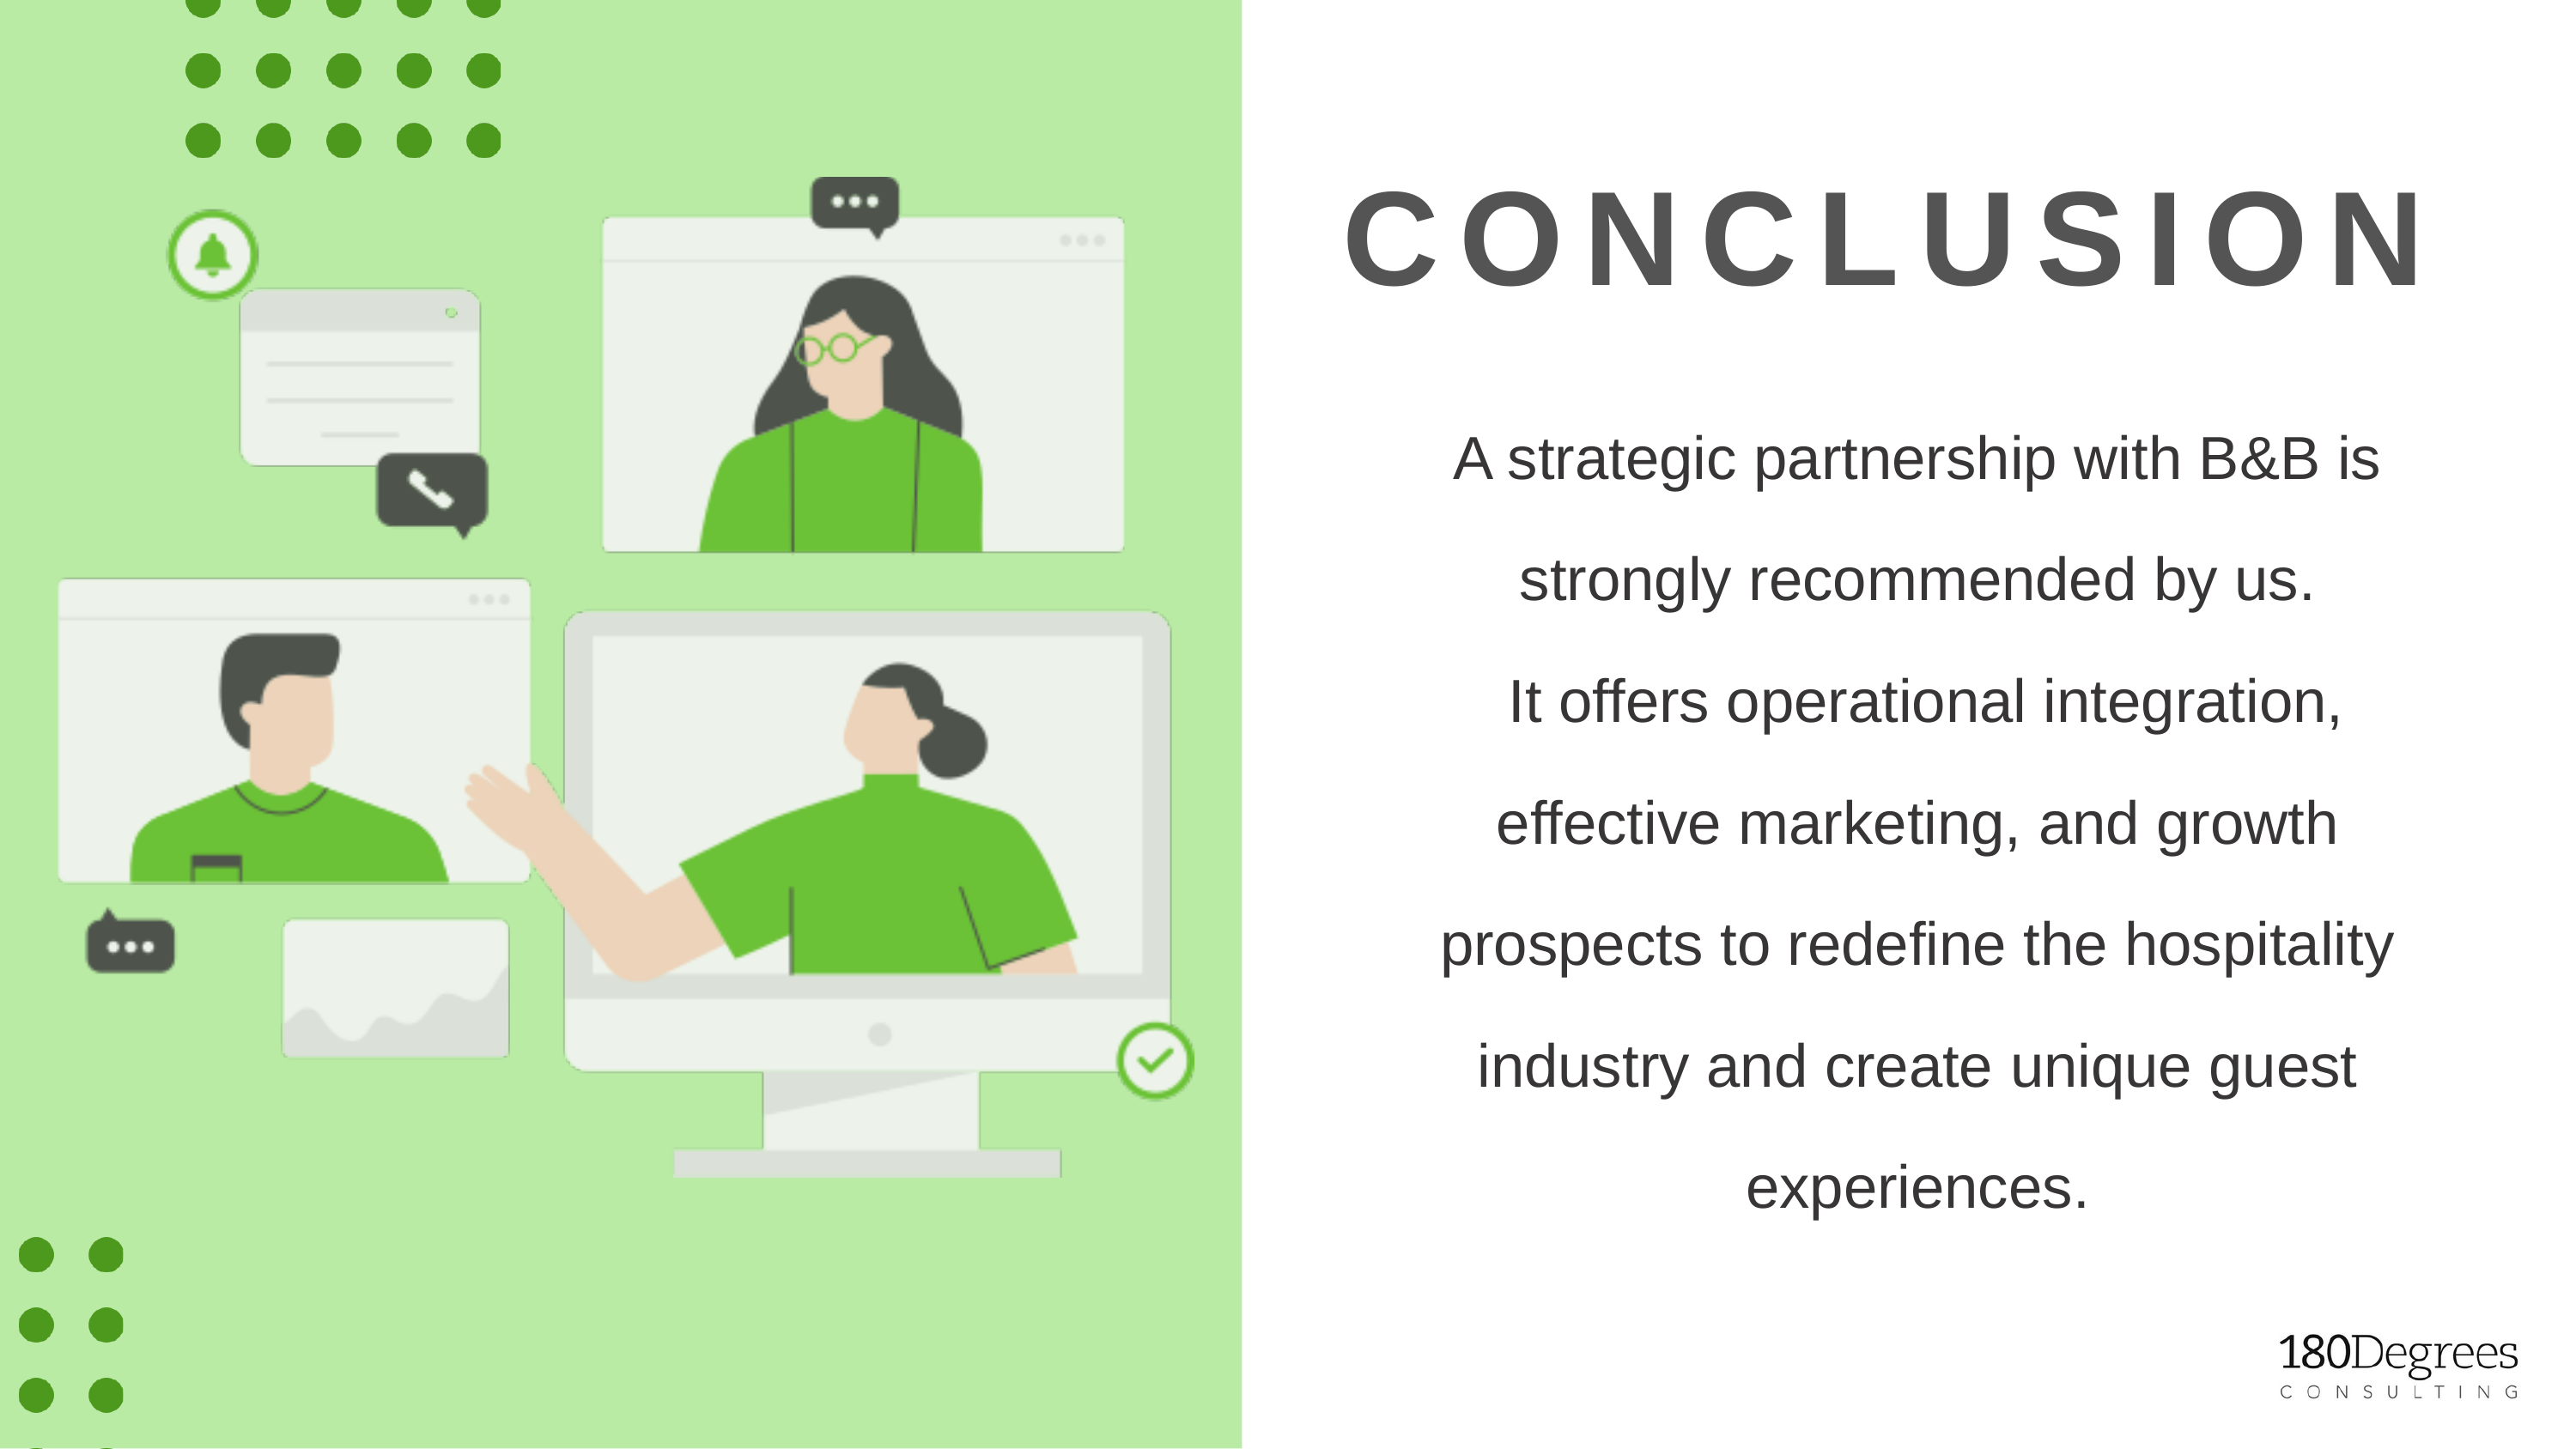

CONCLUSION

A strategic partnership with B&B is strongly recommended by us.
 It offers operational integration, effective marketing, and growth prospects to redefine the hospitality industry and create unique guest experiences.